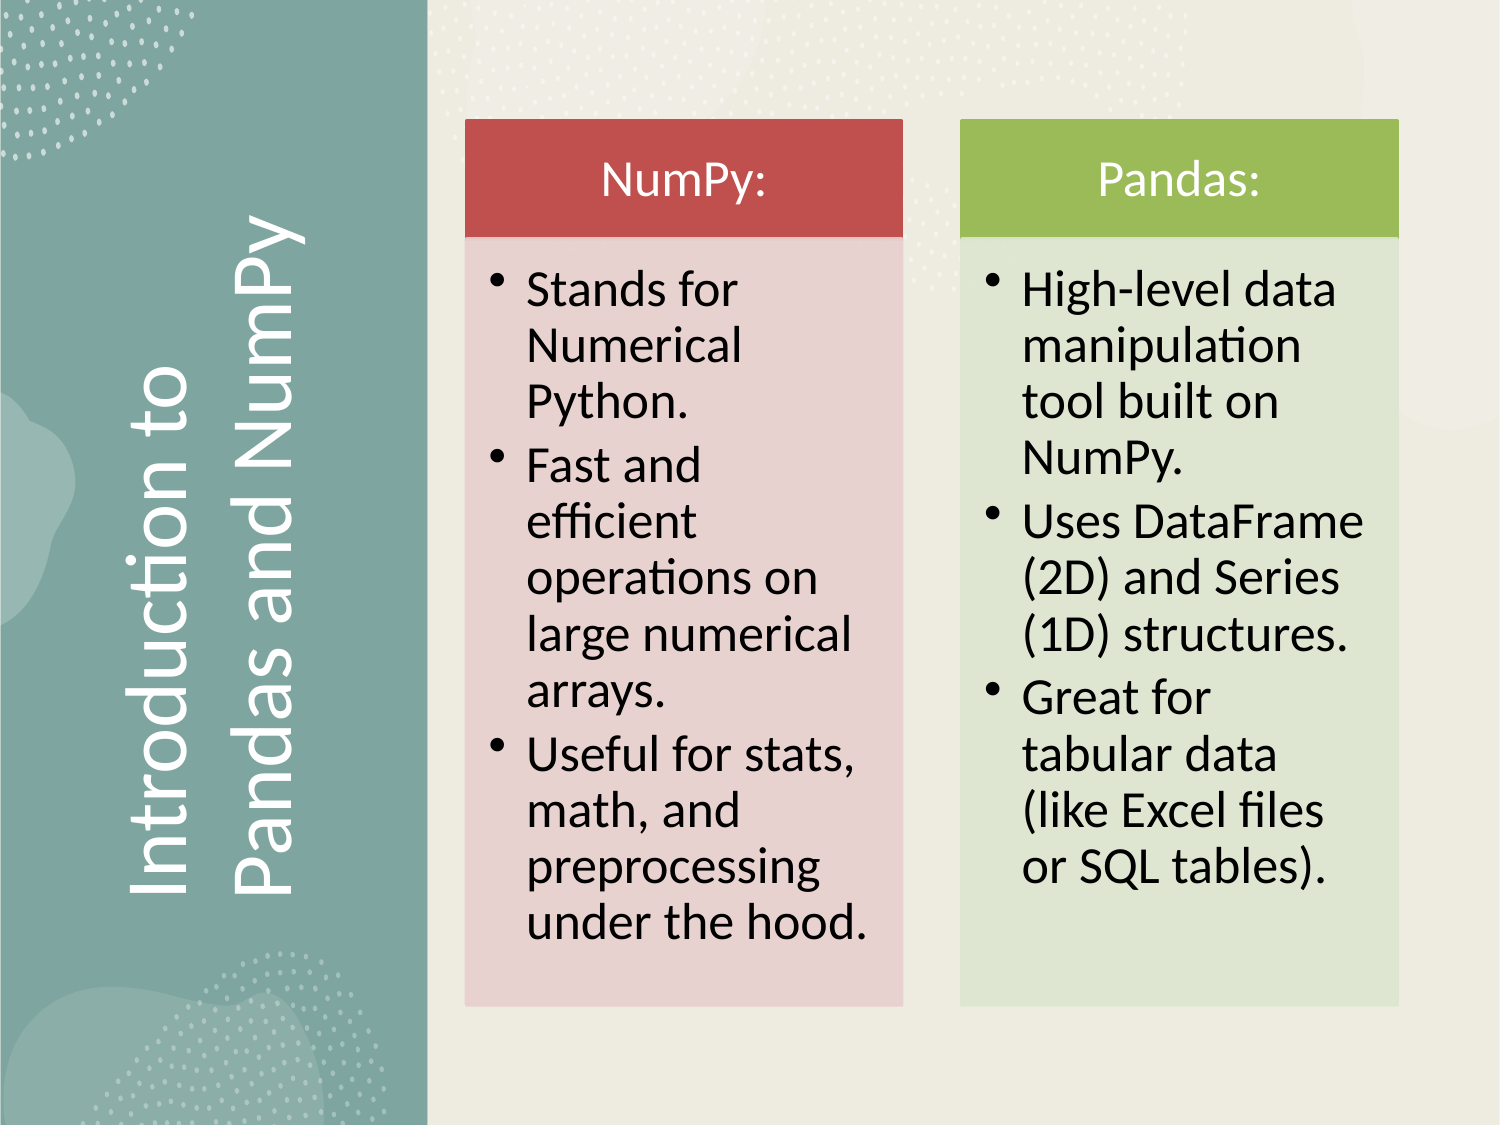

NumPy:
Stands for Numerical Python.
Fast and efficient operations on large numerical arrays.
Useful for stats, math, and preprocessing under the hood.
Pandas:
High-level data manipulation tool built on NumPy.
Uses DataFrame (2D) and Series (1D) structures.
Great for tabular data (like Excel files or SQL tables).
# Introduction to Pandas and NumPy